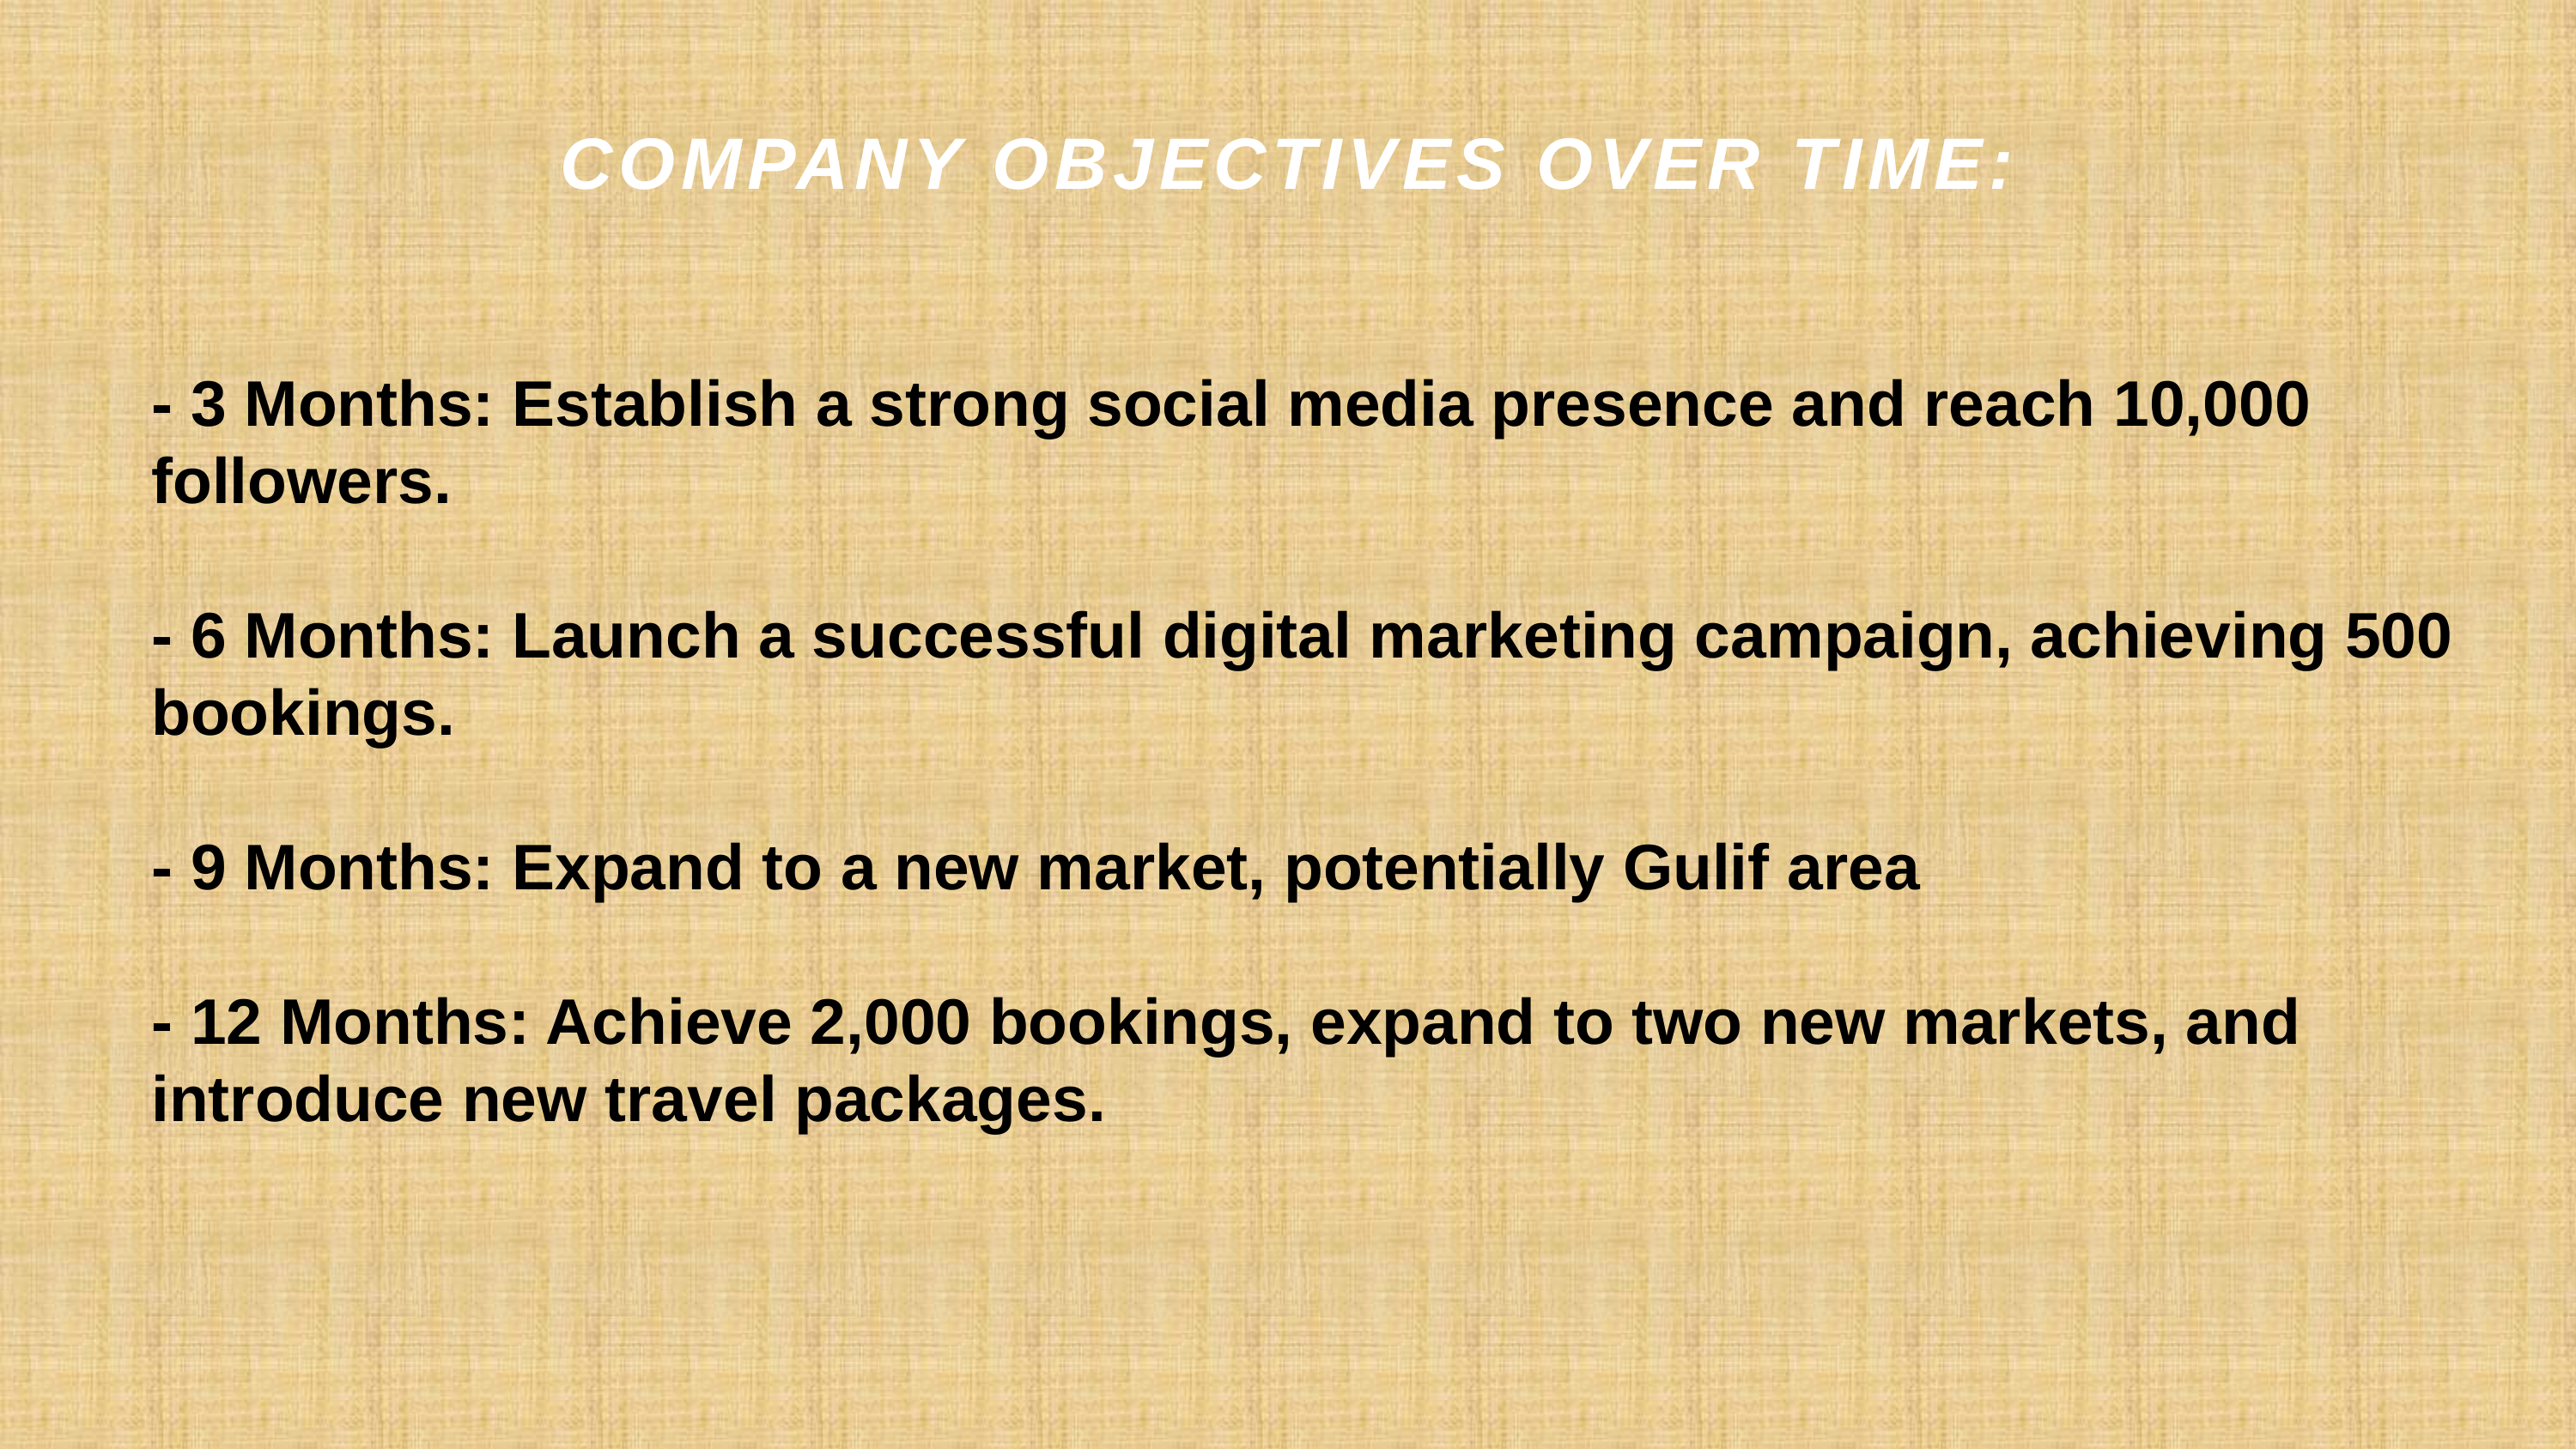

COMPANY OBJECTIVES OVER TIME:
- 3 Months: Establish a strong social media presence and reach 10,000 followers.
- 6 Months: Launch a successful digital marketing campaign, achieving 500 bookings.
- 9 Months: Expand to a new market, potentially Gulif area
- 12 Months: Achieve 2,000 bookings, expand to two new markets, and    introduce new travel packages.